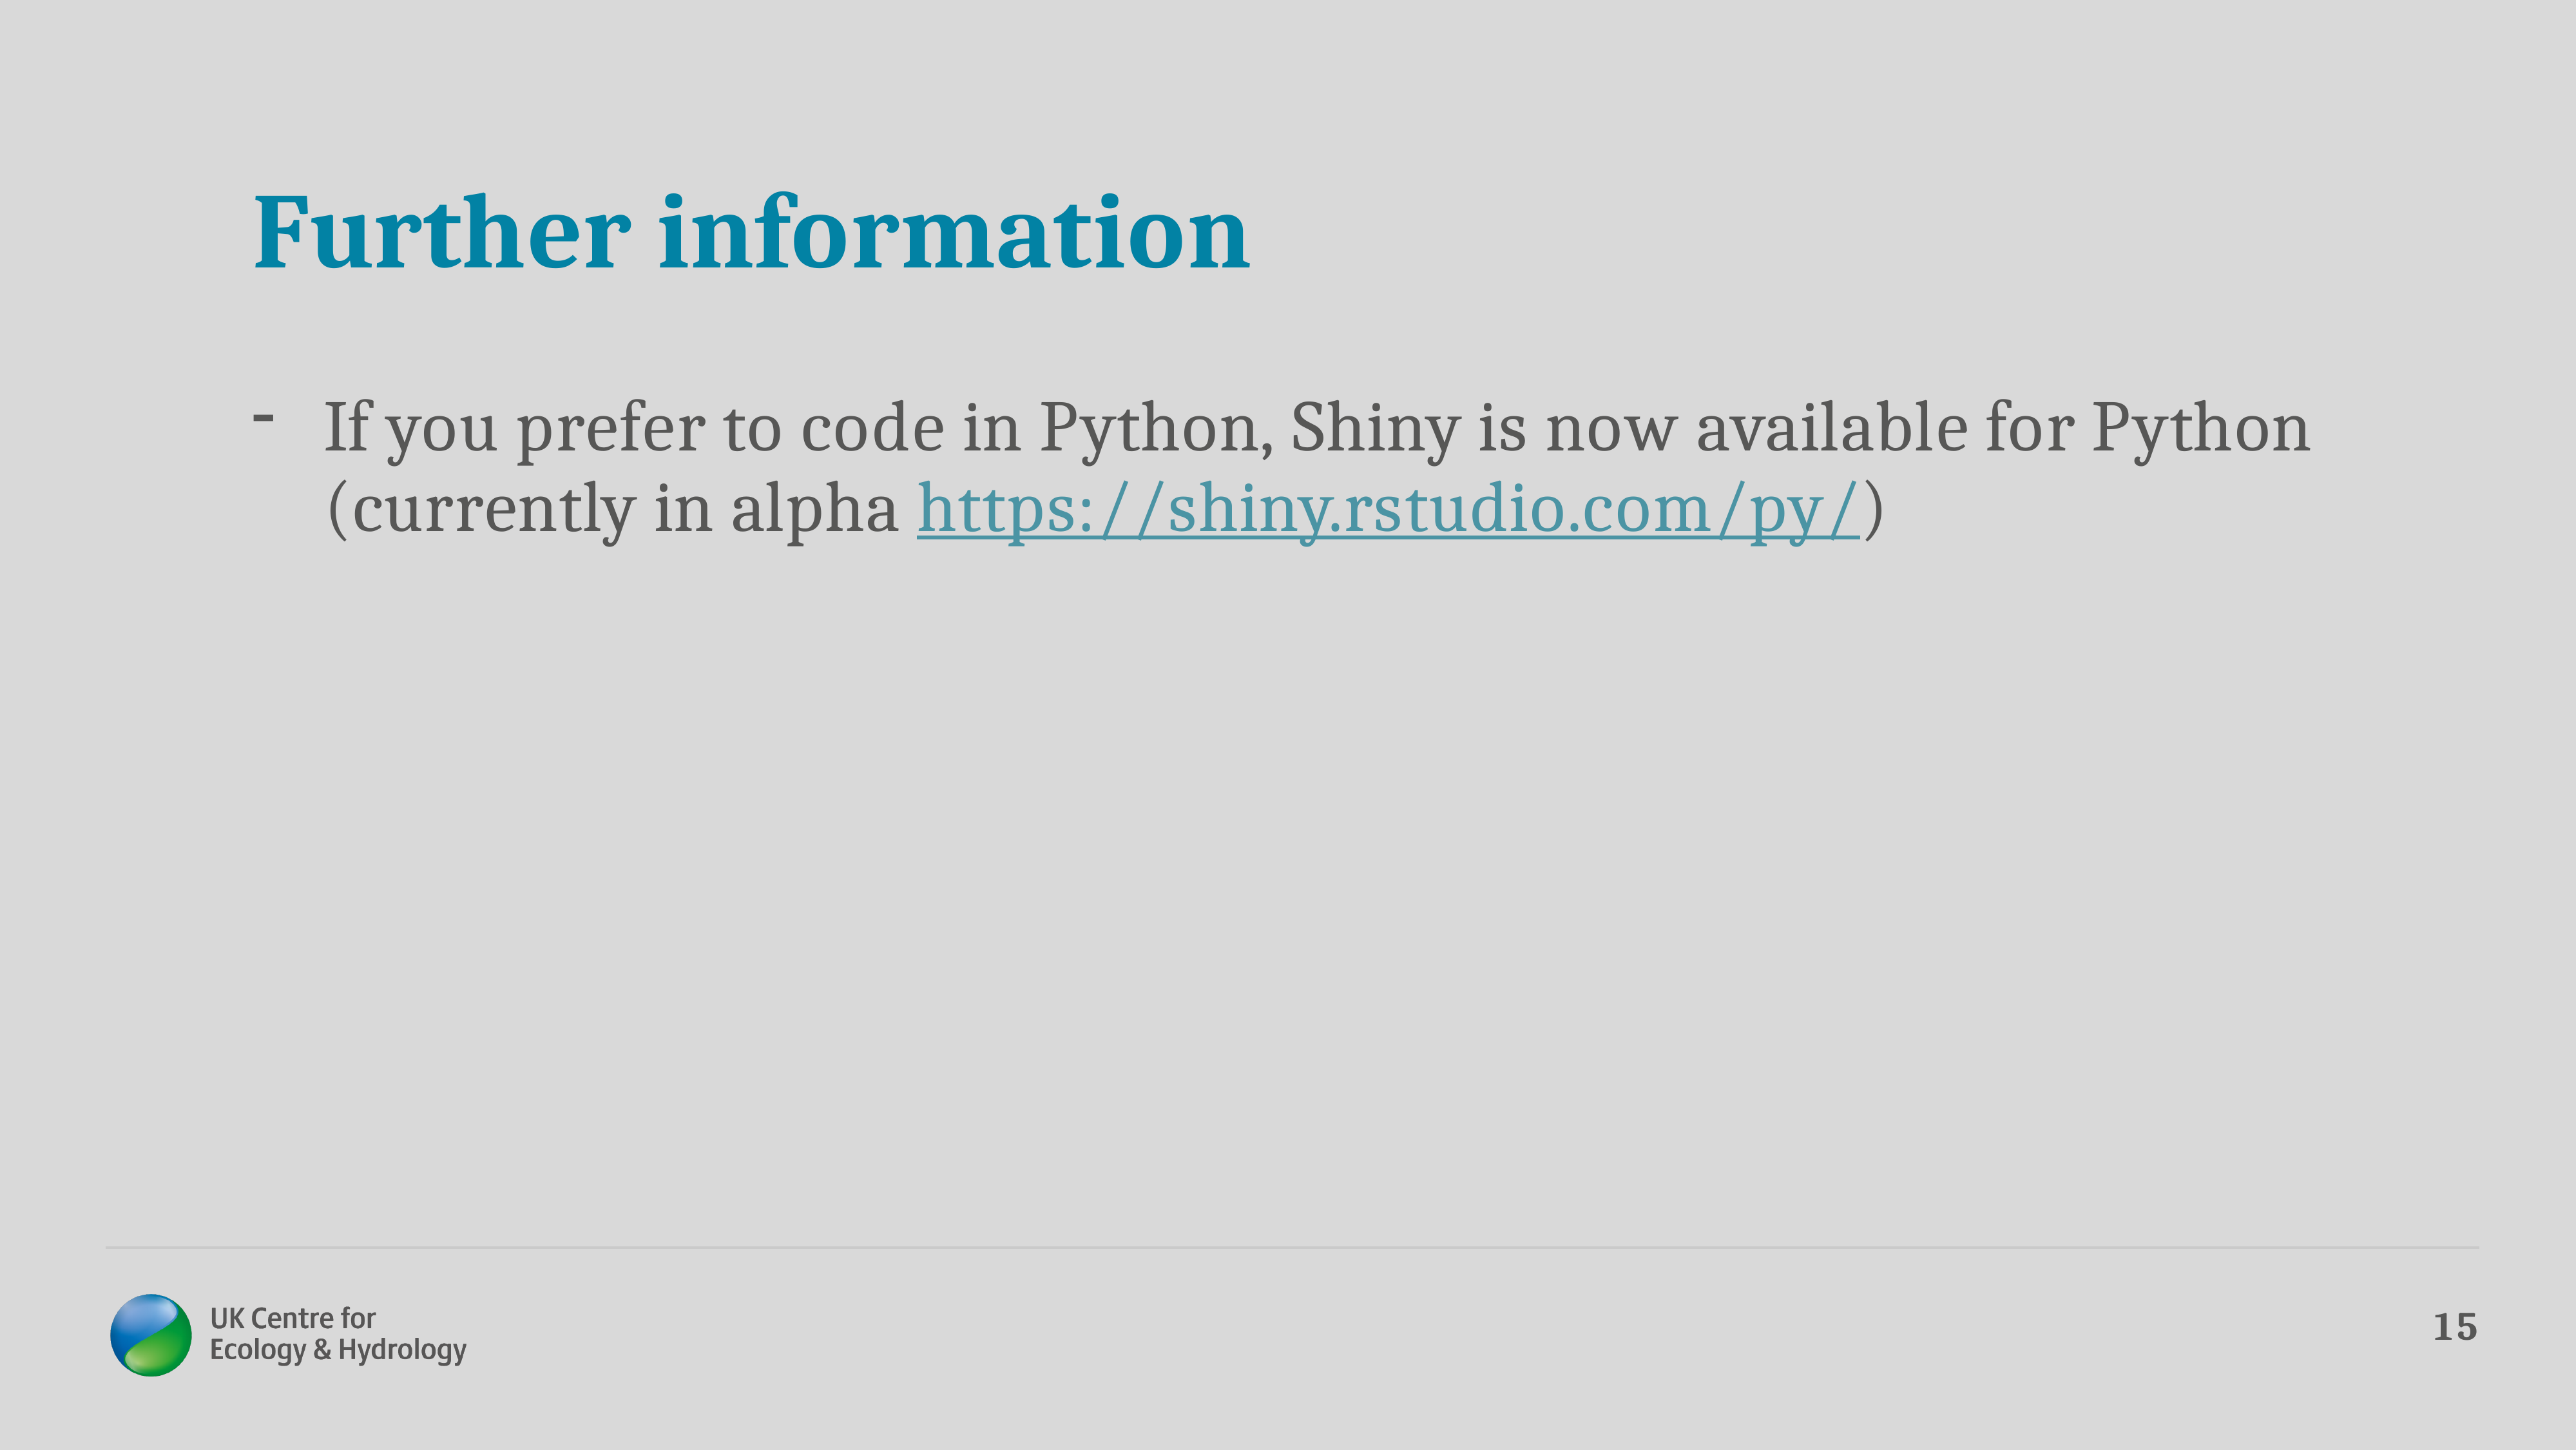

# Further information
If you prefer to code in Python, Shiny is now available for Python (currently in alpha https://shiny.rstudio.com/py/)

15